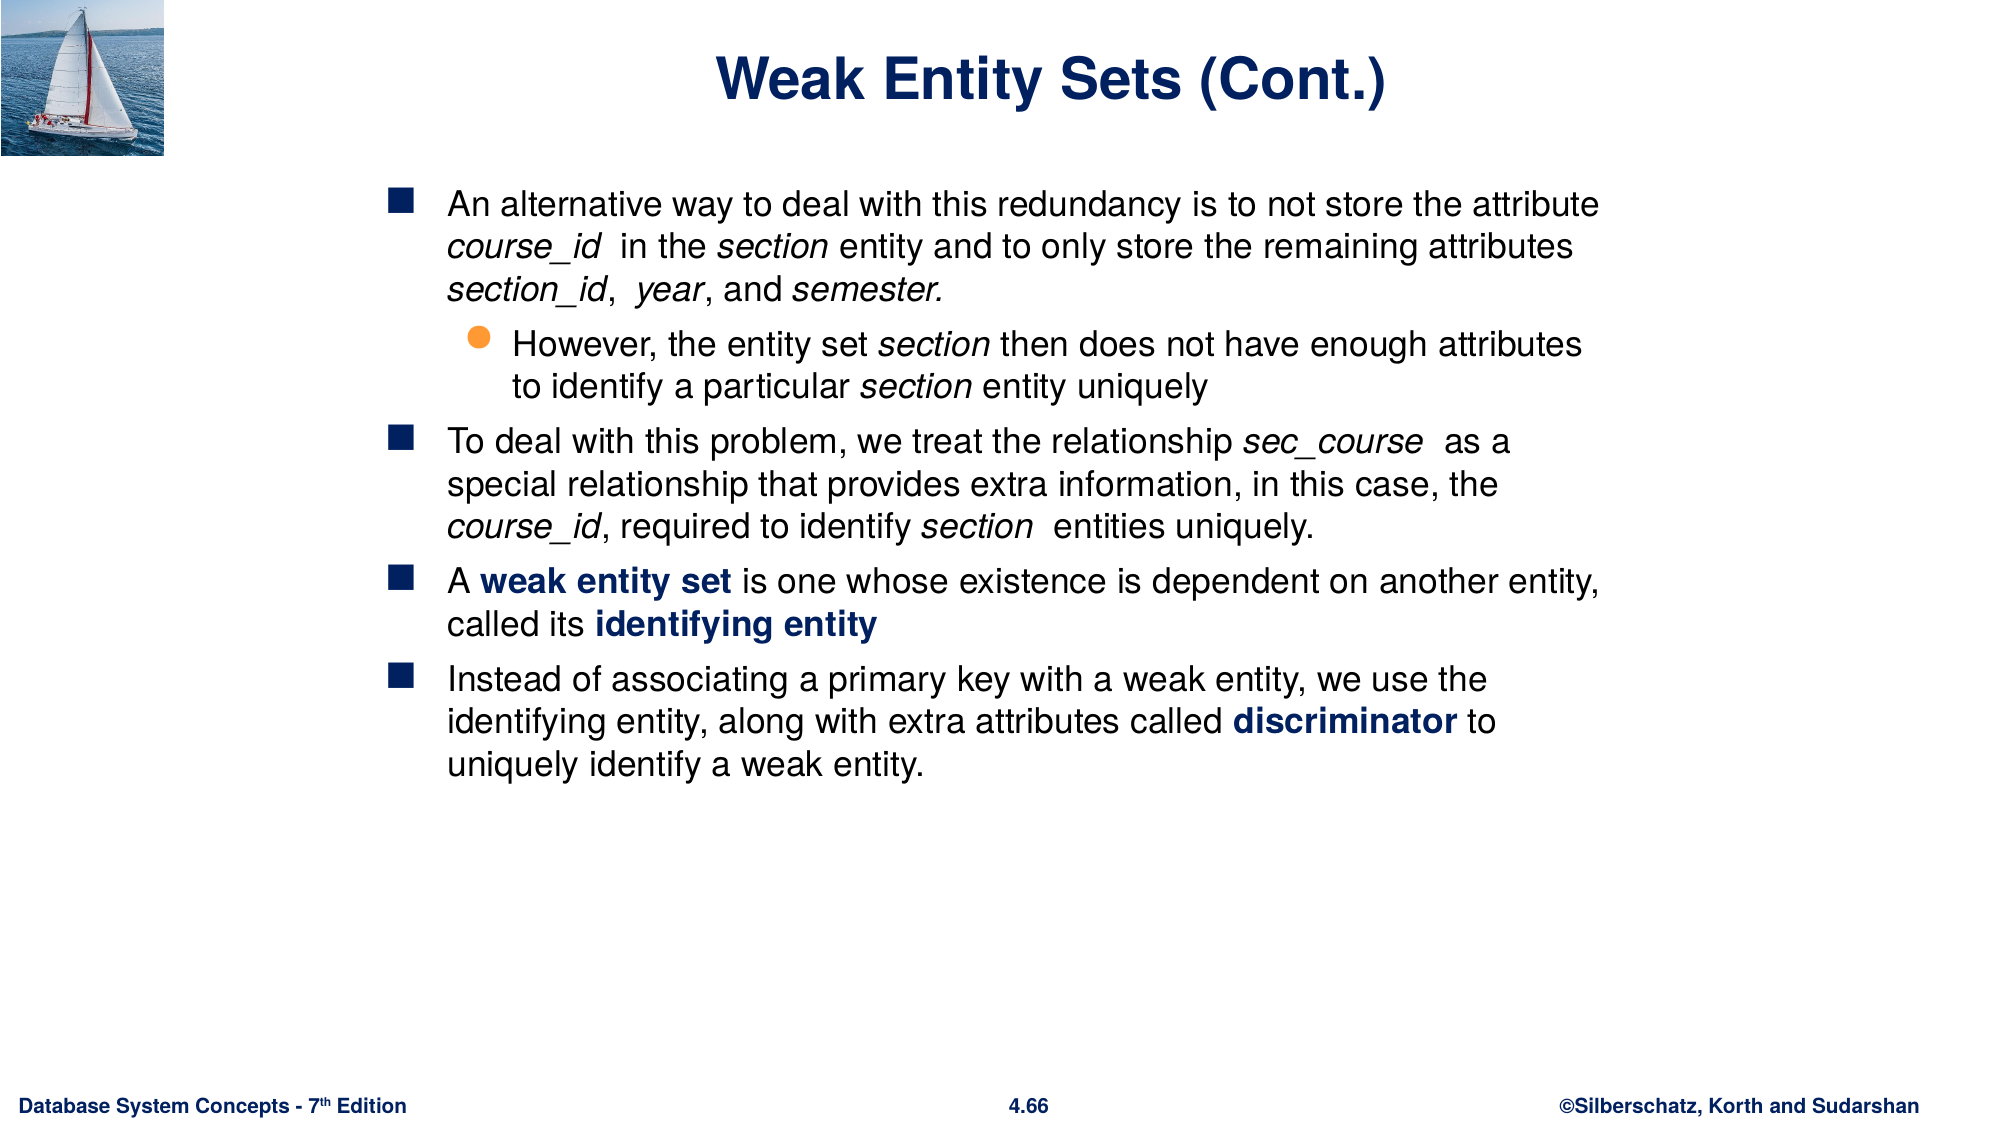

# Weak Entity Sets (Cont.)
An alternative way to deal with this redundancy is to not store the attribute course_id  in the section entity and to only store the remaining attributes section_id,  year, and semester.
However, the entity set section then does not have enough attributes to identify a particular section entity uniquely
To deal with this problem, we treat the relationship sec_course  as a special relationship that provides extra information, in this case, the course_id, required to identify section  entities uniquely.
A weak entity set is one whose existence is dependent on another entity, called its identifying entity
Instead of associating a primary key with a weak entity, we use the identifying entity, along with extra attributes called discriminator to uniquely identify a weak entity.